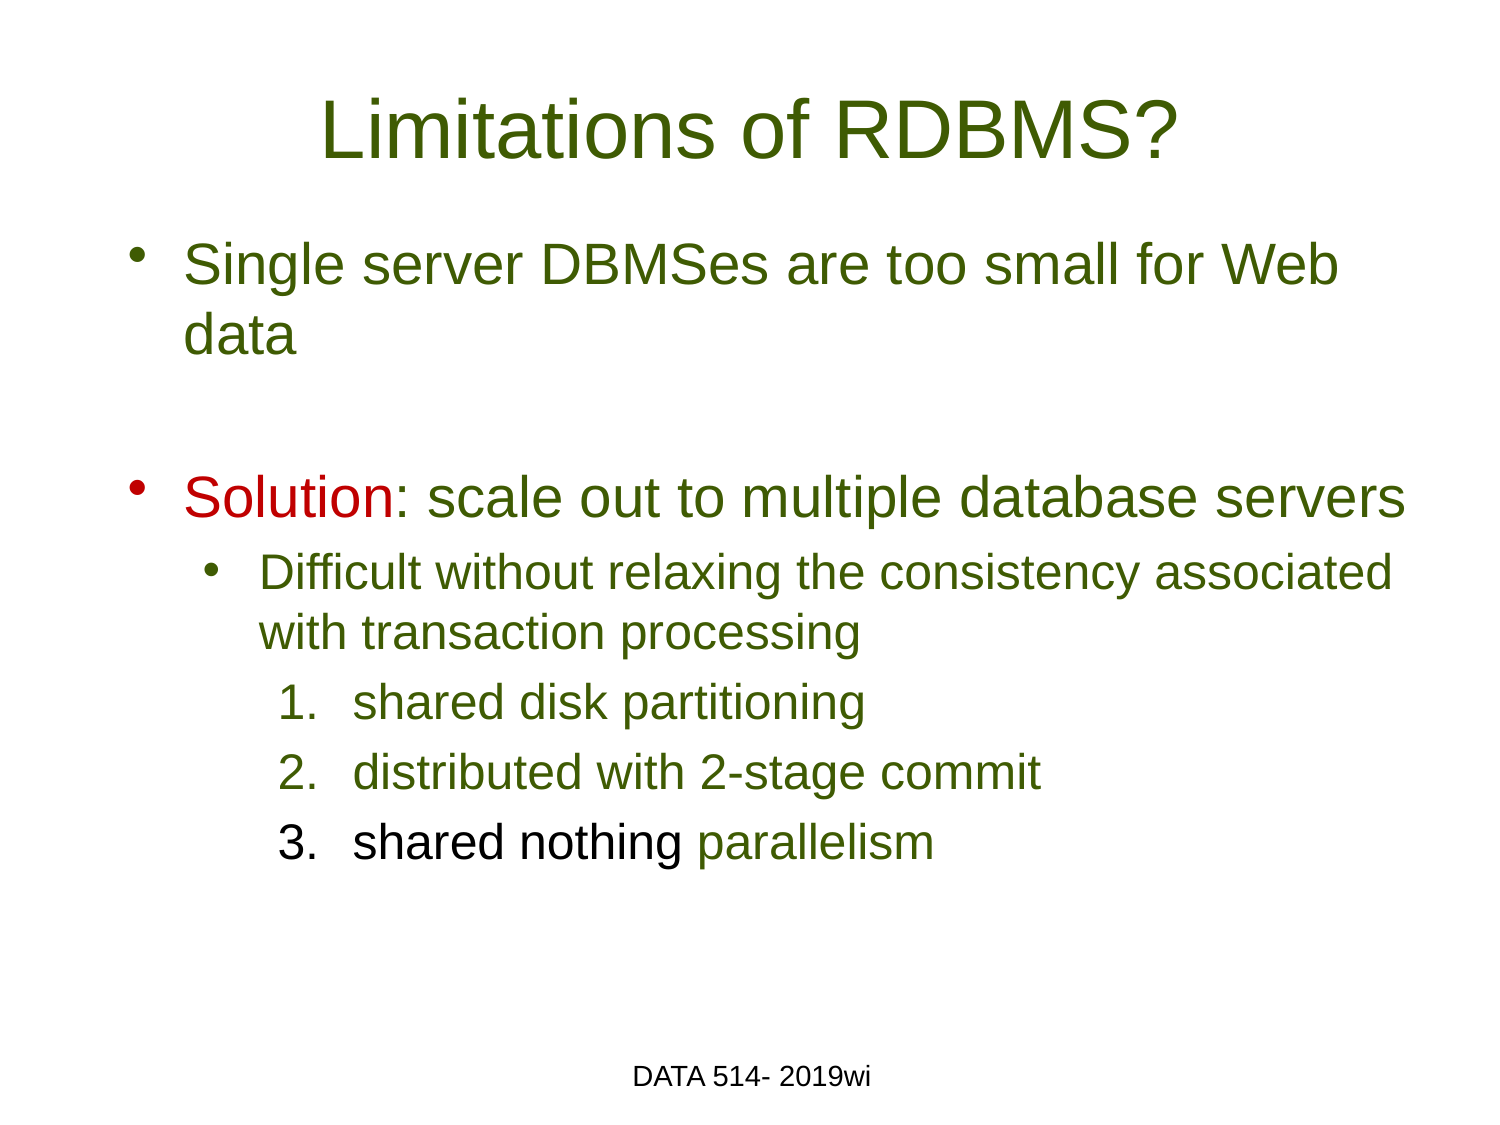

# Limitations of RDBMS?
Single server DBMSes are too small for Web data

Solution: scale out to multiple database servers
Difficult without relaxing the consistency associated with transaction processing
shared disk partitioning
distributed with 2-stage commit
shared nothing parallelism

DATA 514- 2019wi